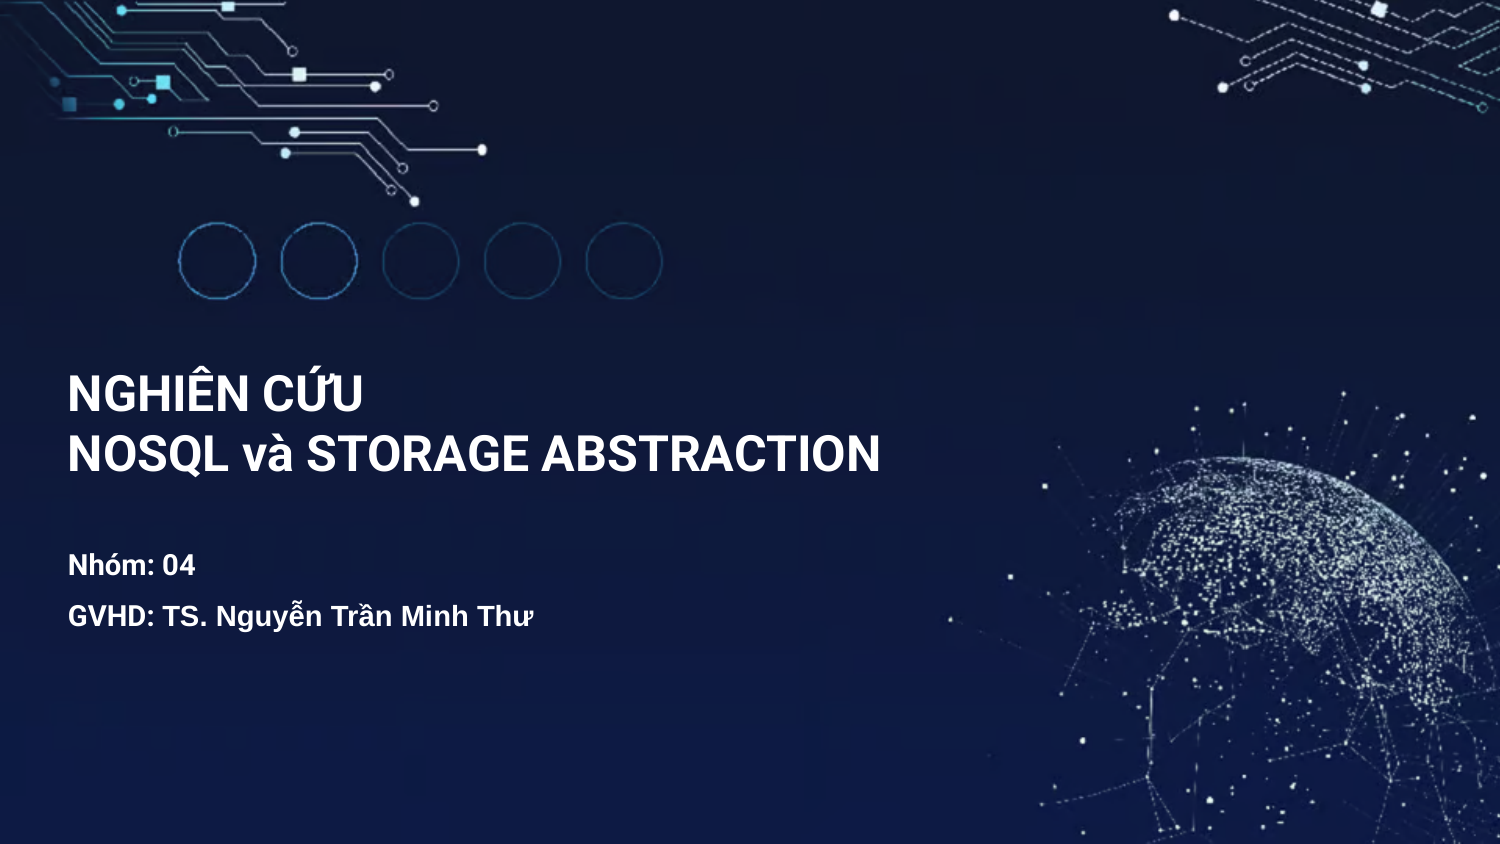

NGHIÊN CỨU
NOSQL và STORAGE ABSTRACTION
Nhóm: 04
GVHD: TS. Nguyễn Trần Minh Thư